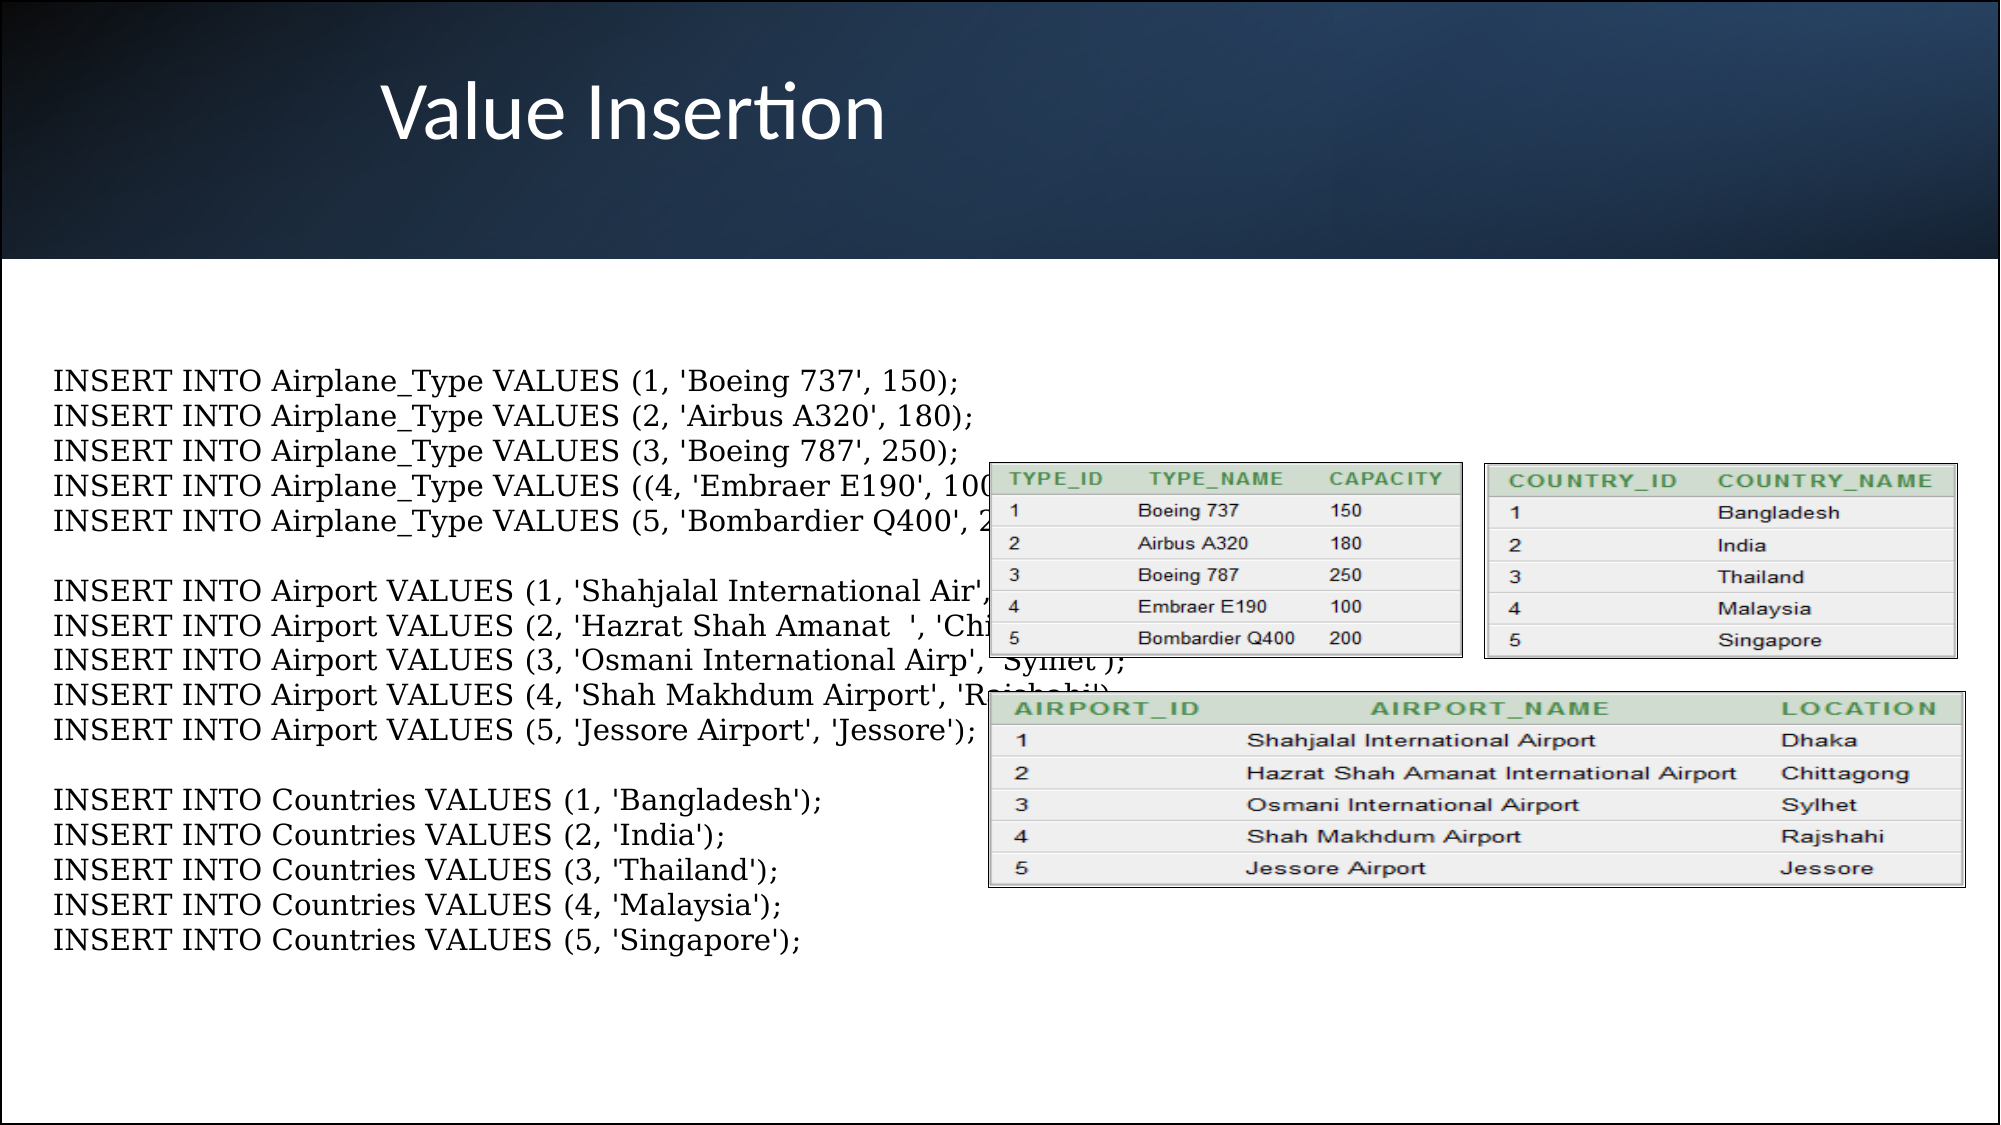

Value Insertion
INSERT INTO Airplane_Type VALUES (1, 'Boeing 737', 150);
INSERT INTO Airplane_Type VALUES (2, 'Airbus A320', 180);
INSERT INTO Airplane_Type VALUES (3, 'Boeing 787', 250);
INSERT INTO Airplane_Type VALUES ((4, 'Embraer E190', 100);
INSERT INTO Airplane_Type VALUES (5, 'Bombardier Q400', 200);

INSERT INTO Airport VALUES (1, 'Shahjalal International Air', 'Dhaka');
INSERT INTO Airport VALUES (2, 'Hazrat Shah Amanat  ', 'Chittagong');
INSERT INTO Airport VALUES (3, 'Osmani International Airp', 'Sylhet');
INSERT INTO Airport VALUES (4, 'Shah Makhdum Airport', 'Rajshahi');
INSERT INTO Airport VALUES (5, 'Jessore Airport', 'Jessore');

INSERT INTO Countries VALUES (1, 'Bangladesh');
INSERT INTO Countries VALUES (2, 'India');
INSERT INTO Countries VALUES (3, 'Thailand');
INSERT INTO Countries VALUES (4, 'Malaysia');
INSERT INTO Countries VALUES (5, 'Singapore');